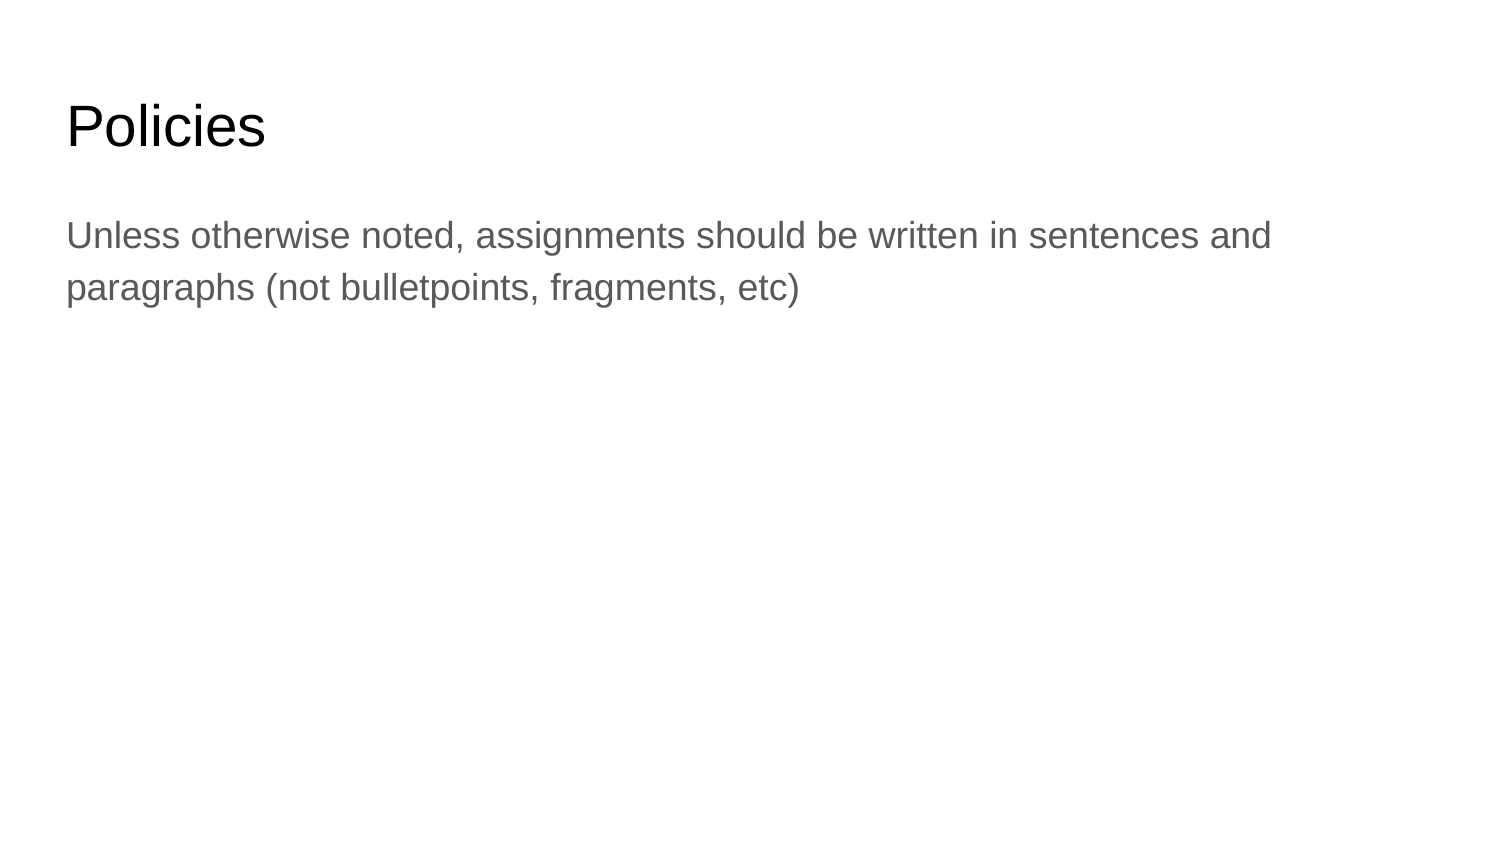

# Policies
Unless otherwise noted, assignments should be written in sentences and paragraphs (not bulletpoints, fragments, etc)